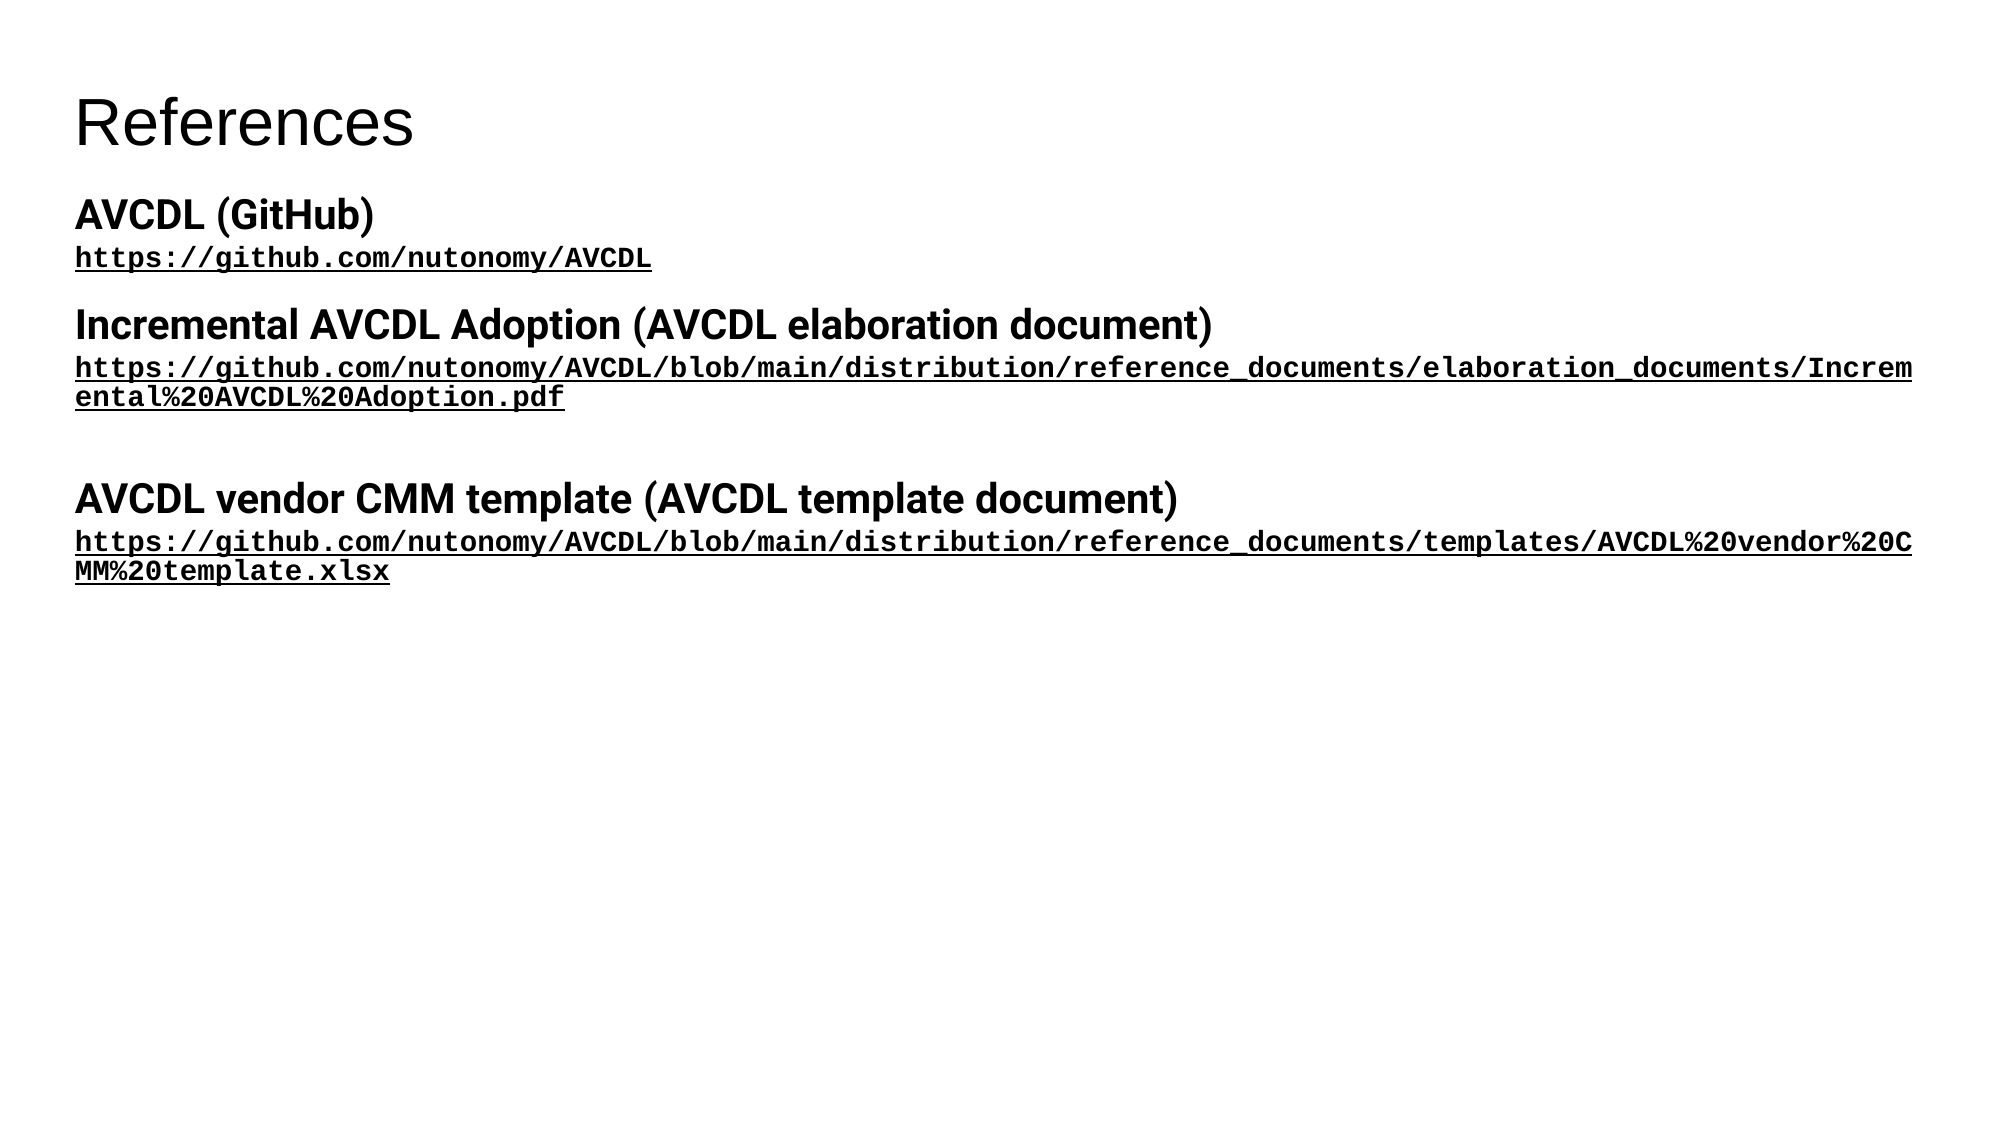

# References
AVCDL (GitHub)
https://github.com/nutonomy/AVCDL
Incremental AVCDL Adoption (AVCDL elaboration document)
https://github.com/nutonomy/AVCDL/blob/main/distribution/reference_documents/elaboration_documents/Incremental%20AVCDL%20Adoption.pdf
AVCDL vendor CMM template (AVCDL template document)
https://github.com/nutonomy/AVCDL/blob/main/distribution/reference_documents/templates/AVCDL%20vendor%20CMM%20template.xlsx